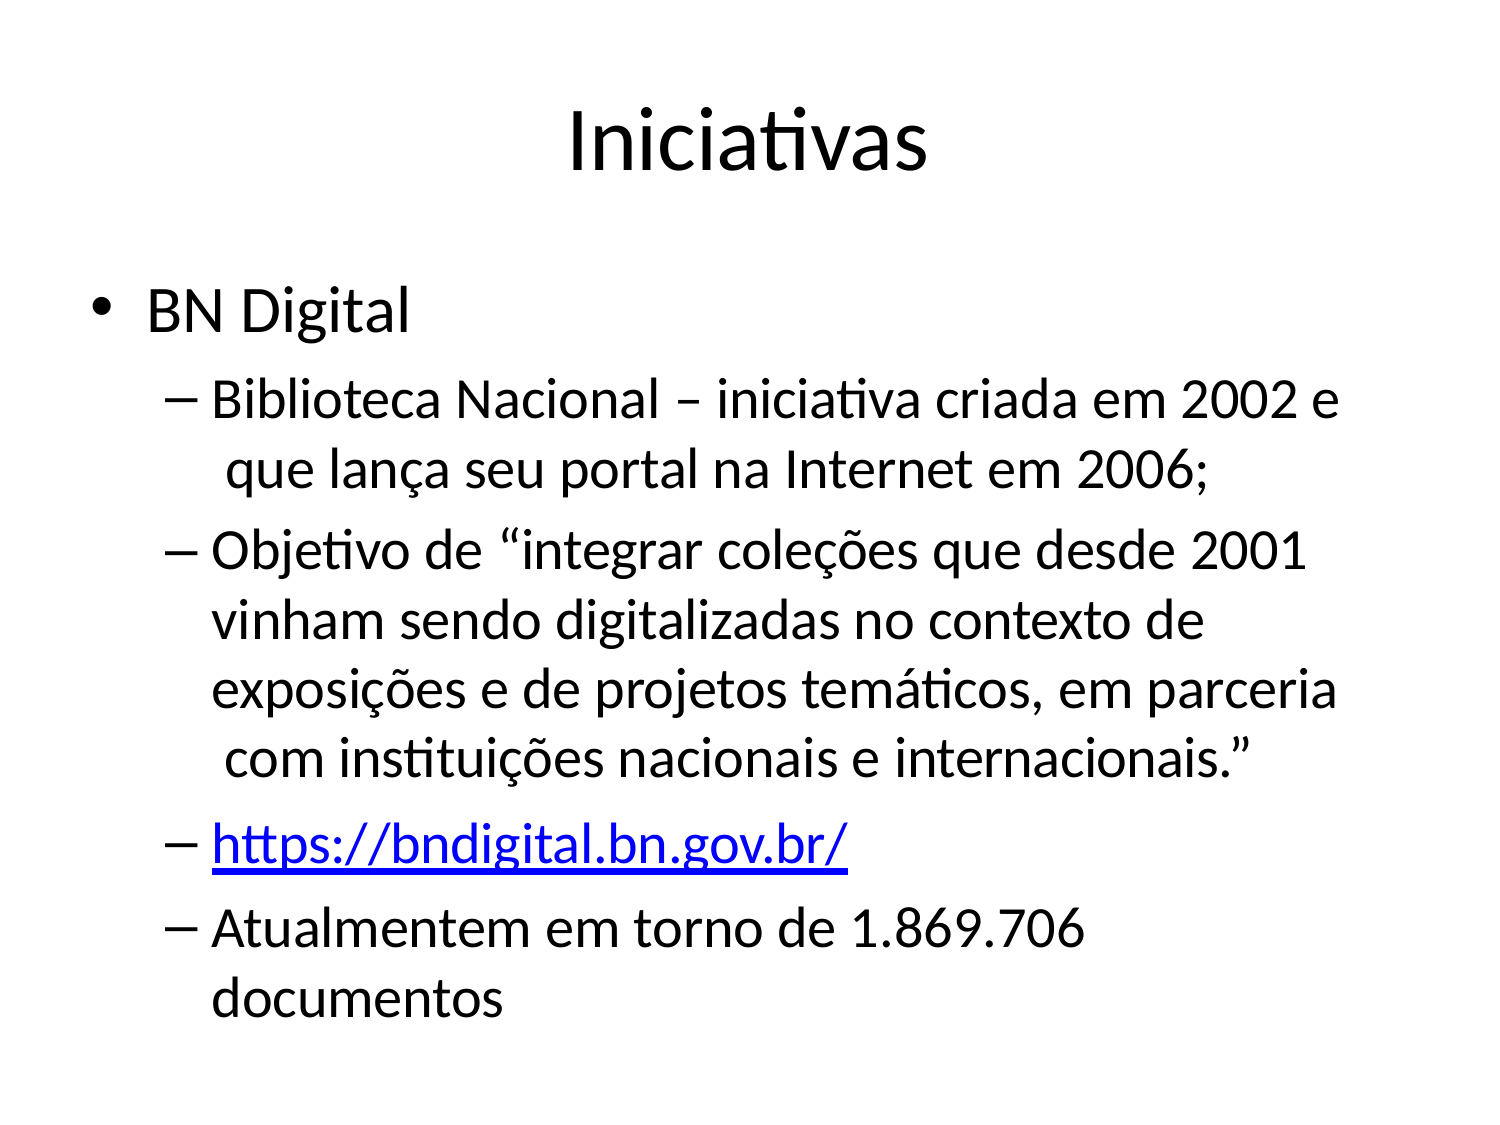

# Iniciativas
BN Digital
Biblioteca Nacional – iniciativa criada em 2002 e  que lança seu portal na Internet em 2006;
Objetivo de “integrar coleções que desde 2001  vinham sendo digitalizadas no contexto de  exposições e de projetos temáticos, em parceria  com instituições nacionais e internacionais.”
https://bndigital.bn.gov.br/
Atualmentem em torno de 1.869.706 documentos